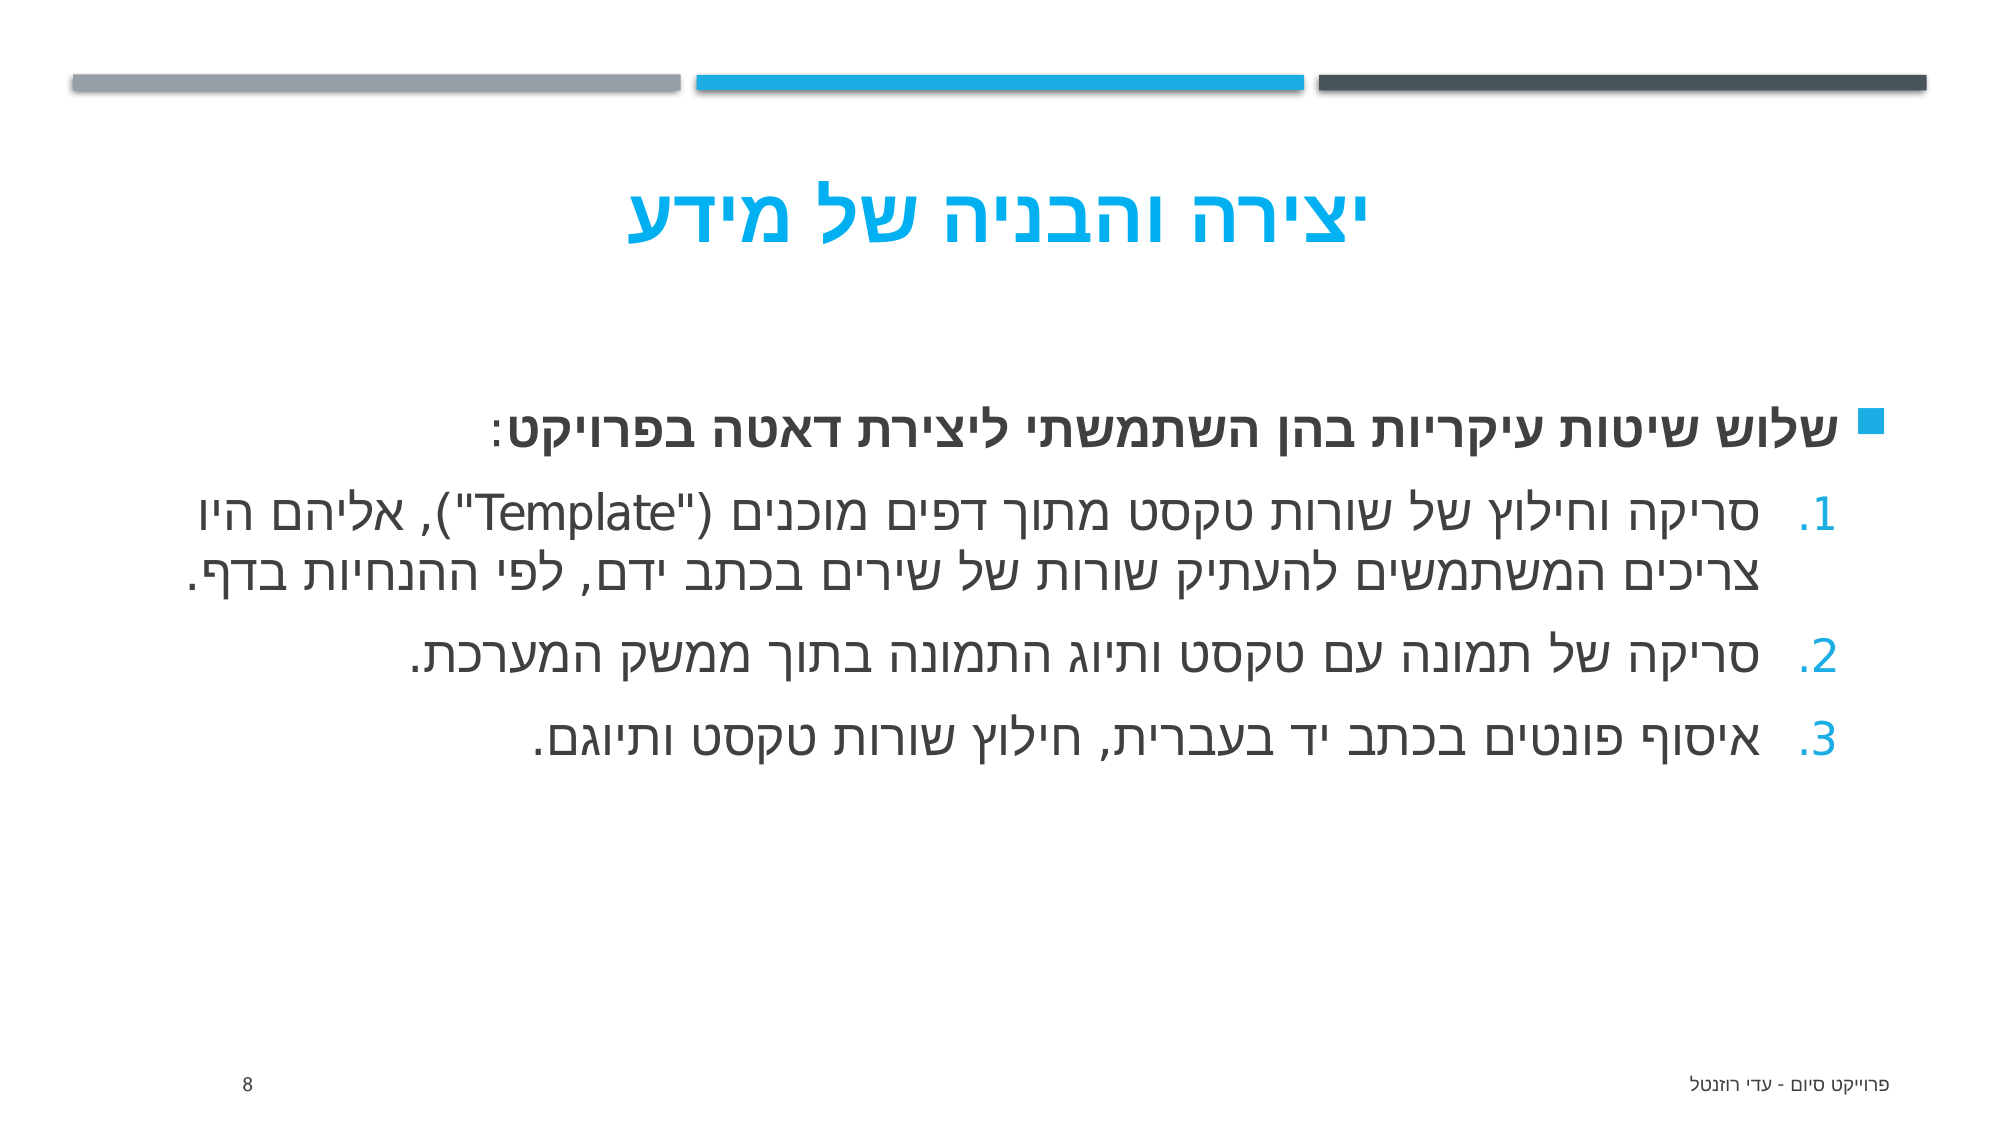

# יצירה והבניה של מידע
שלוש שיטות עיקריות בהן השתמשתי ליצירת דאטה בפרויקט:
סריקה וחילוץ של שורות טקסט מתוך דפים מוכנים ("Template"), אליהם היו צריכים המשתמשים להעתיק שורות של שירים בכתב ידם, לפי ההנחיות בדף.
סריקה של תמונה עם טקסט ותיוג התמונה בתוך ממשק המערכת.
איסוף פונטים בכתב יד בעברית, חילוץ שורות טקסט ותיוגם.
8
פרוייקט סיום - עדי רוזנטל